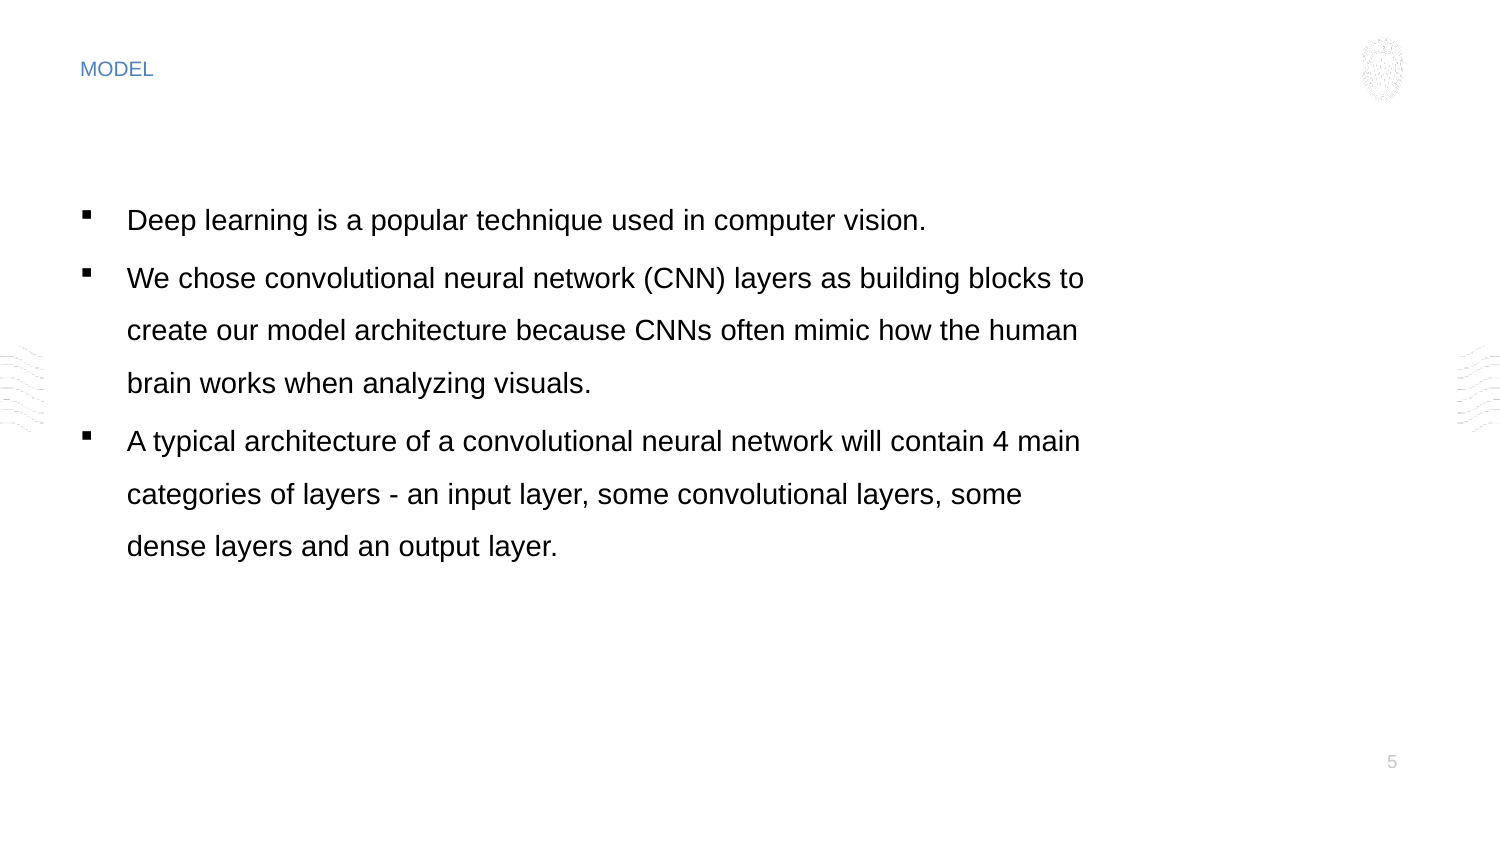

MODEL
Deep learning is a popular technique used in computer vision.
We chose convolutional neural network (CNN) layers as building blocks to create our model architecture because CNNs often mimic how the human brain works when analyzing visuals.
A typical architecture of a convolutional neural network will contain 4 main categories of layers - an input layer, some convolutional layers, some dense layers and an output layer.